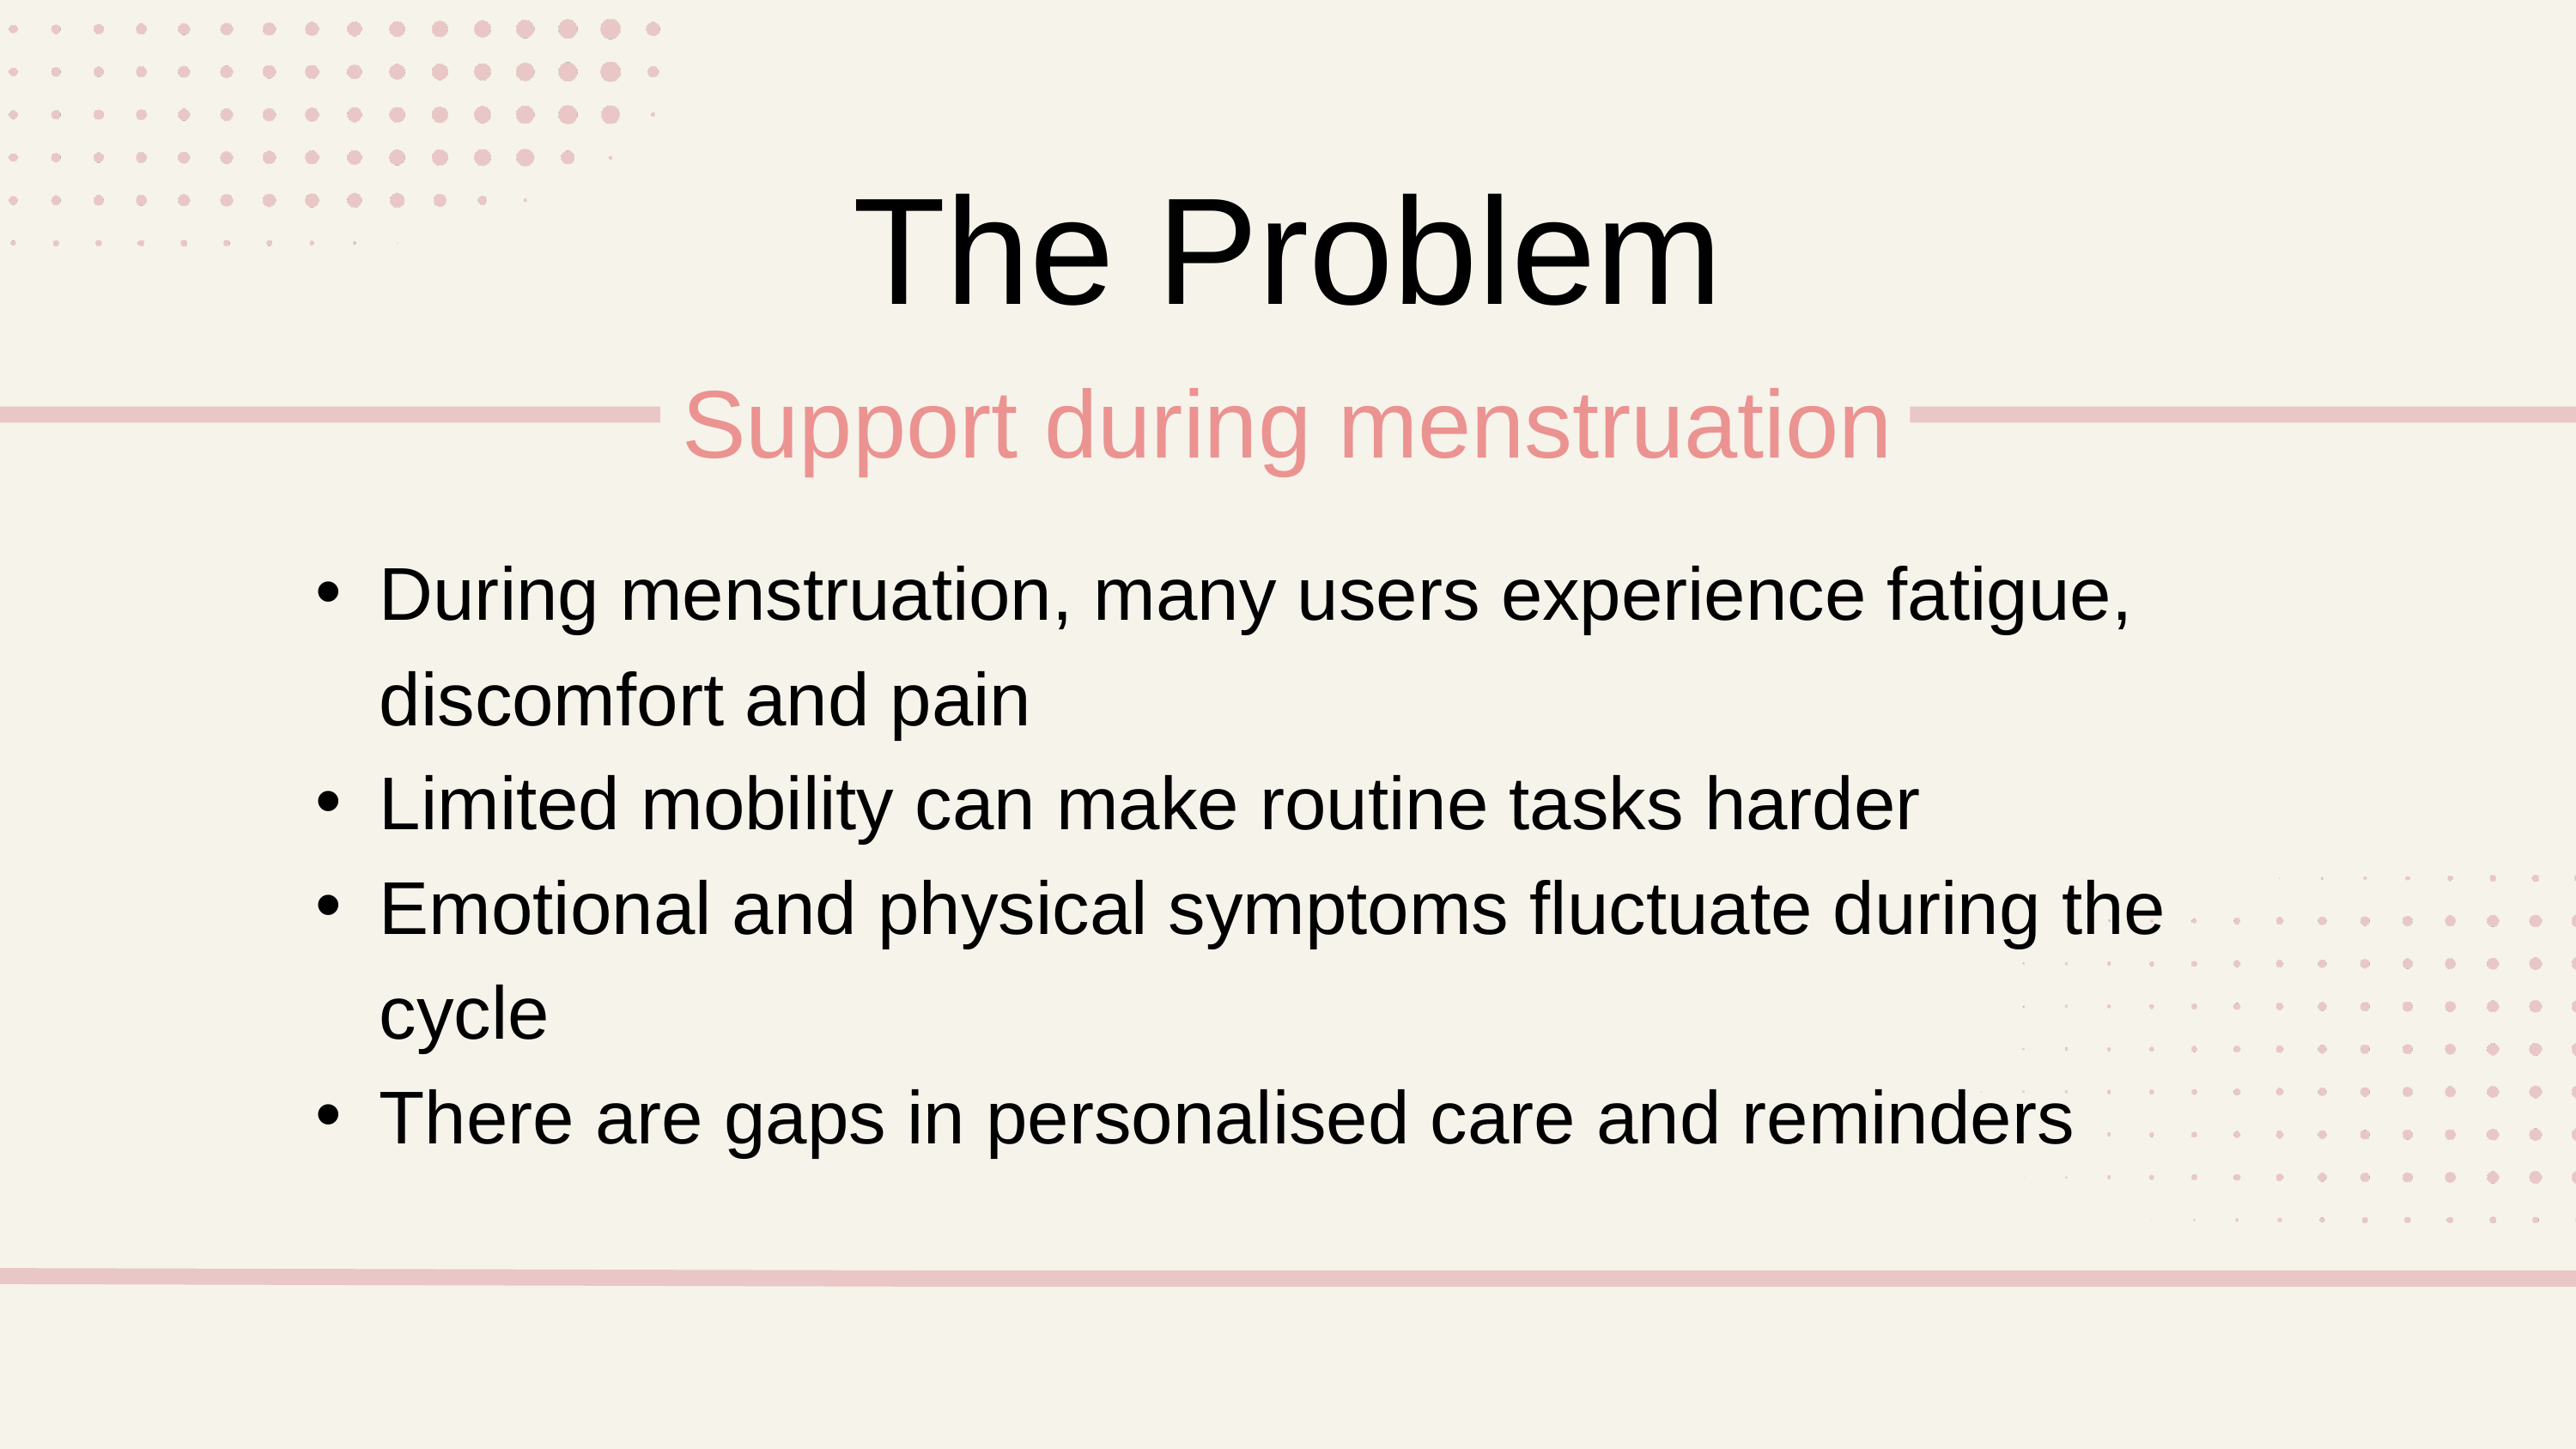

The Problem
Support during menstruation

During menstruation, many users experience fatigue, discomfort and pain
Limited mobility can make routine tasks harder
Emotional and physical symptoms fluctuate during the cycle
There are gaps in personalised care and reminders